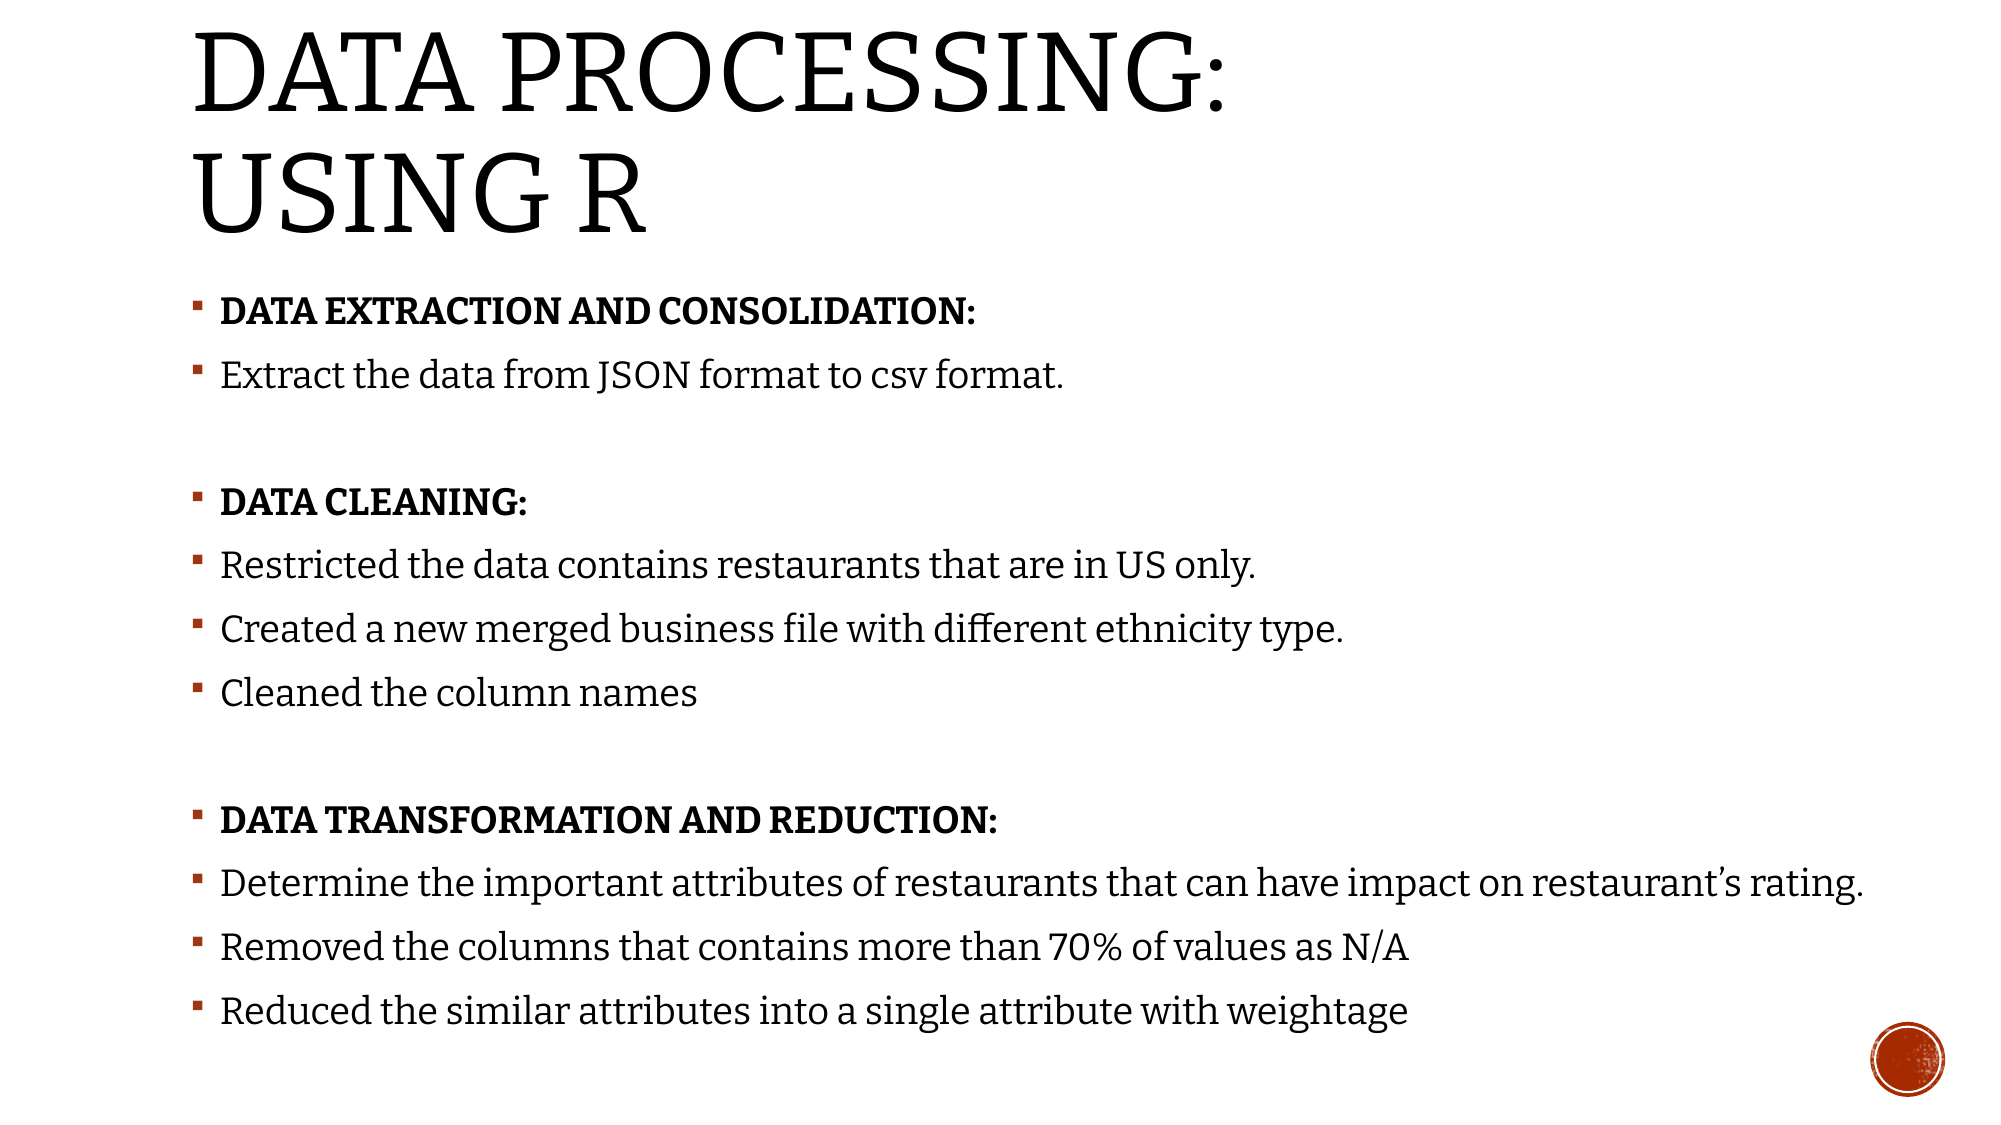

# DATA PROCESSING: Using R
DATA EXTRACTION AND CONSOLIDATION:
Extract the data from JSON format to csv format.

DATA CLEANING:
Restricted the data contains restaurants that are in US only.
Created a new merged business file with different ethnicity type.
Cleaned the column names

DATA TRANSFORMATION AND REDUCTION:
Determine the important attributes of restaurants that can have impact on restaurant’s rating.
Removed the columns that contains more than 70% of values as N/A
Reduced the similar attributes into a single attribute with weightage